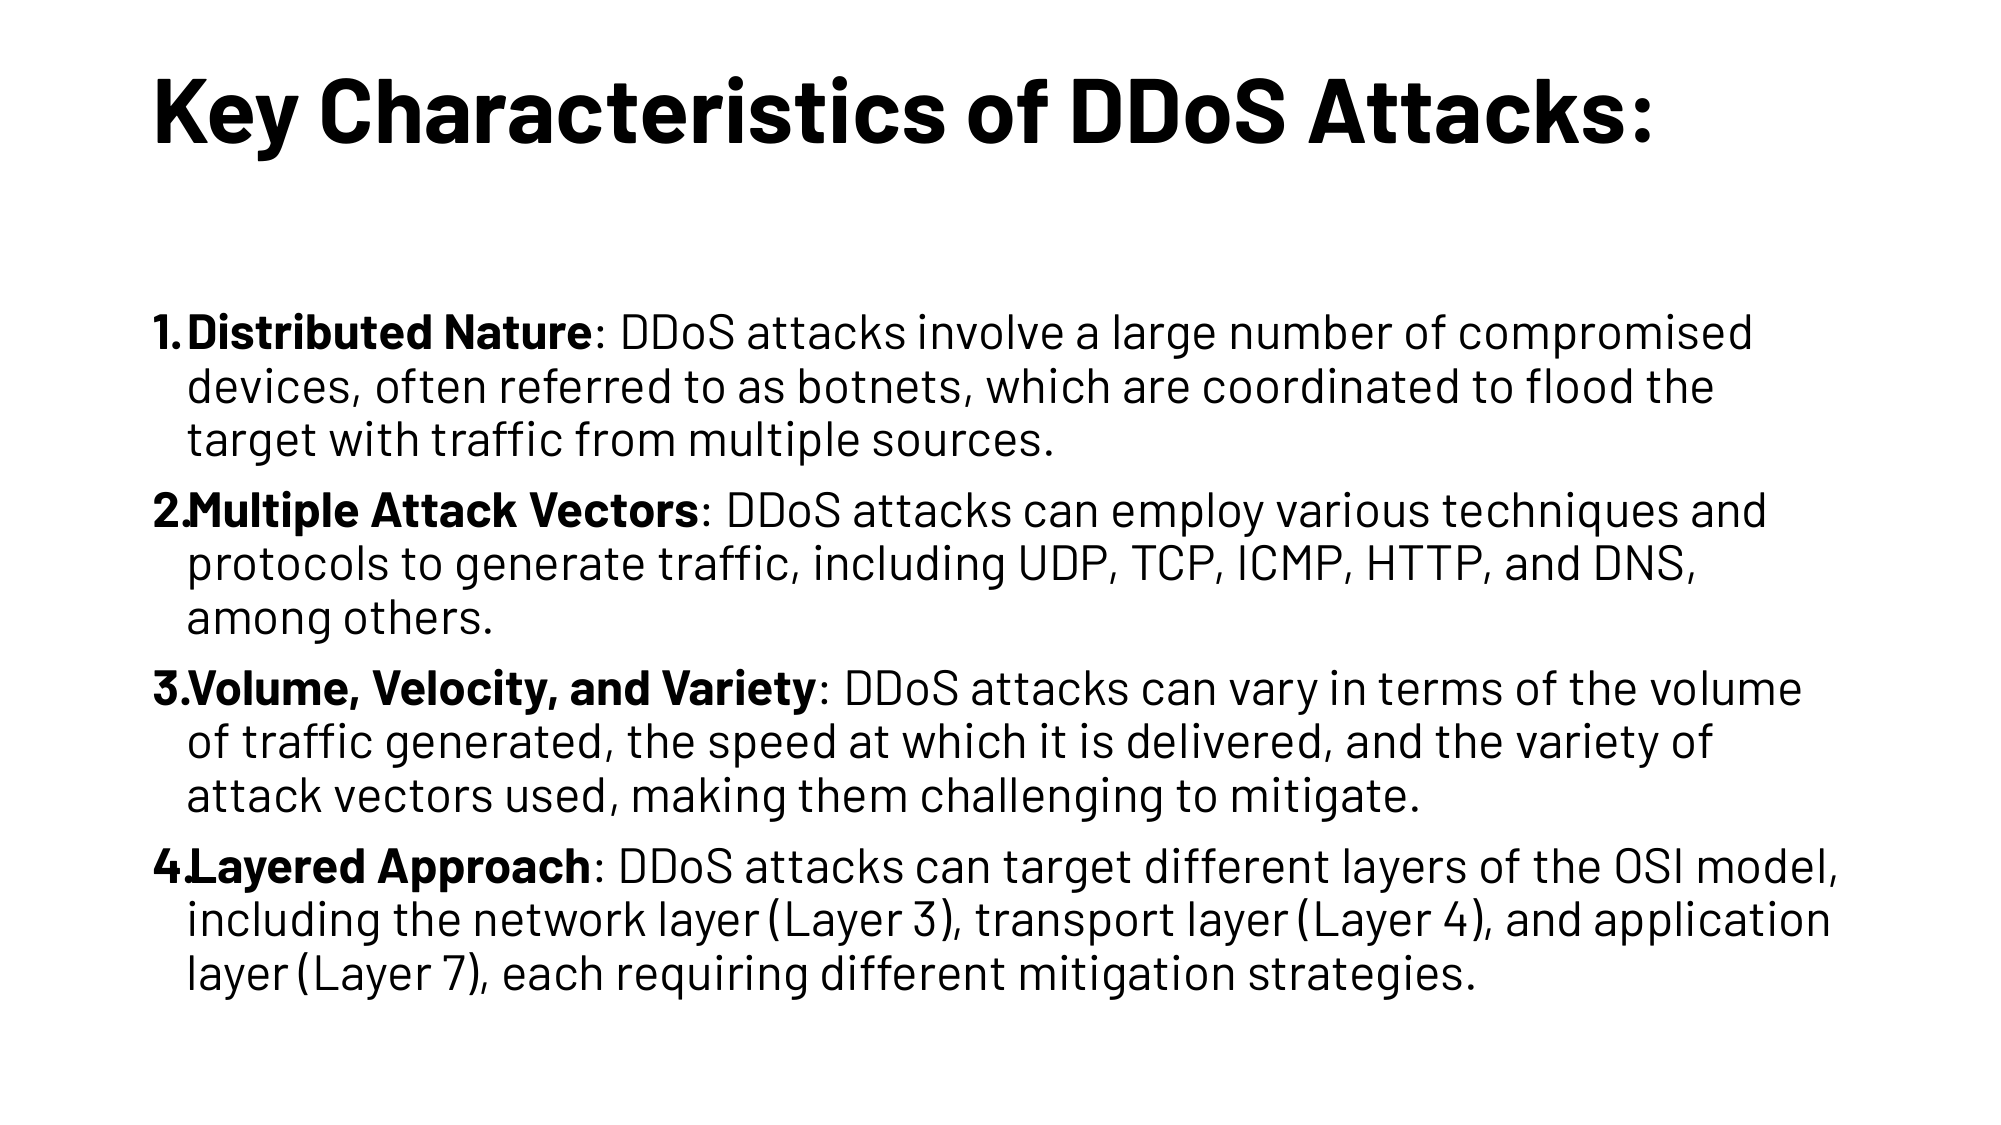

# Key Characteristics of DDoS Attacks:
Distributed Nature: DDoS attacks involve a large number of compromised devices, often referred to as botnets, which are coordinated to flood the target with traffic from multiple sources.
Multiple Attack Vectors: DDoS attacks can employ various techniques and protocols to generate traffic, including UDP, TCP, ICMP, HTTP, and DNS, among others.
Volume, Velocity, and Variety: DDoS attacks can vary in terms of the volume of traffic generated, the speed at which it is delivered, and the variety of attack vectors used, making them challenging to mitigate.
Layered Approach: DDoS attacks can target different layers of the OSI model, including the network layer (Layer 3), transport layer (Layer 4), and application layer (Layer 7), each requiring different mitigation strategies.